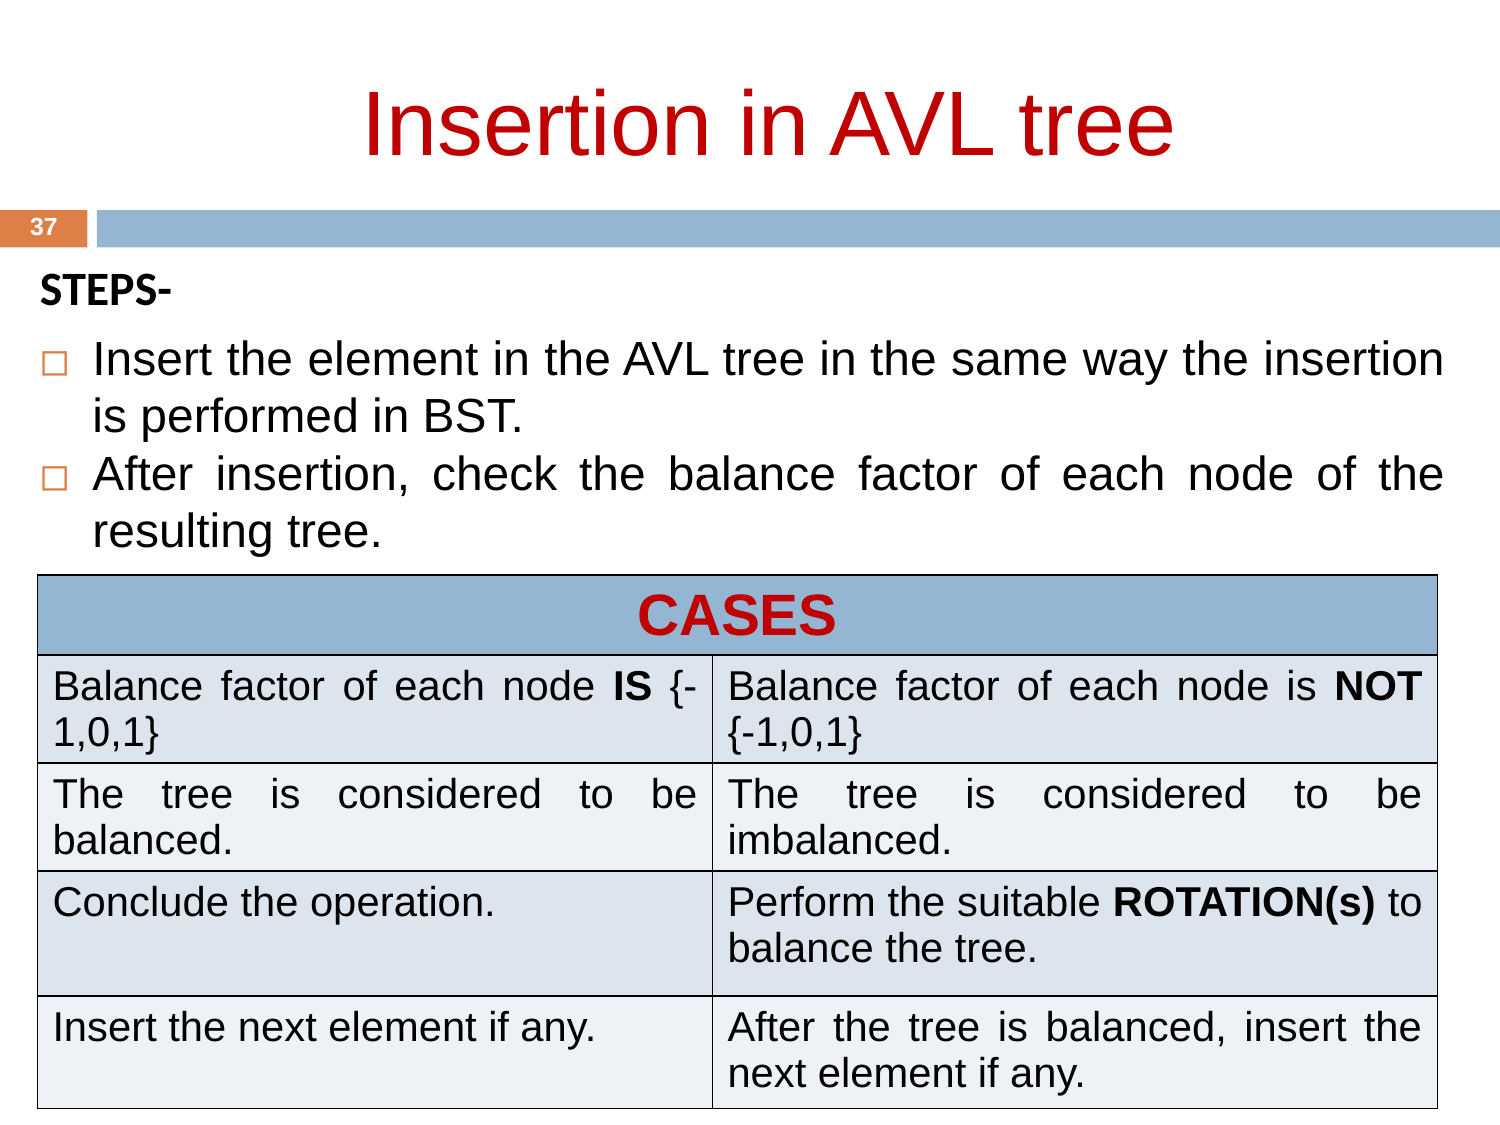

# Insertion in AVL tree
37
STEPS-
Insert the element in the AVL tree in the same way the insertion is performed in BST.
After insertion, check the balance factor of each node of the resulting tree.

| CASES |  |
| --- | --- |
| Balance factor of each node IS {-1,0,1} | Balance factor of each node is NOT {-1,0,1} |
| The tree is considered to be balanced. | The tree is considered to be imbalanced. |
| Conclude the operation. | Perform the suitable ROTATION(s) to balance the tree. |
| Insert the next element if any. | After the tree is balanced, insert the next element if any. |